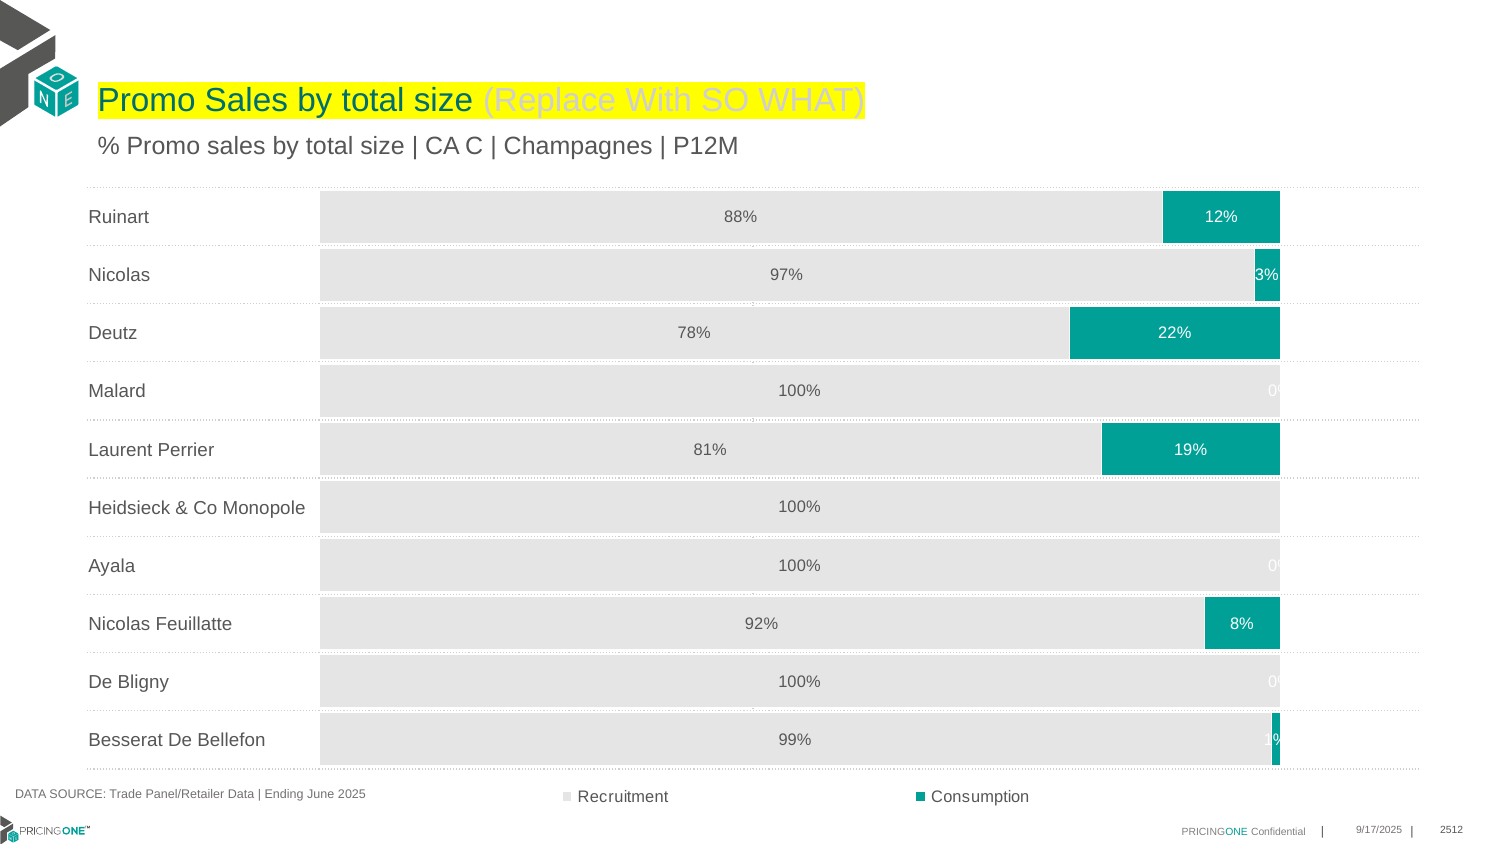

# Promo Sales by total size (Replace With SO WHAT)

% Promo sales by total size | CA C | Champagnes | P12M

### Chart

| Category | Recruitment | Consumption |
|---|---|---|
| Ruinart | 0.8778175211491512 | 0.12218247885084876 |
| Nicolas | 0.9729195302515132 | 0.02708046974848677 |
| Deutz | 0.7808614387992602 | 0.21913856120073982 |
| Malard | 1.0 | 0.0 |
| Laurent Perrier | 0.813982772038464 | 0.18601722796153597 |
| Heidsieck & Co Monopole | 1.0 | 0.0 |
| Ayala | 1.0 | 0.0 |
| Nicolas Feuillatte | 0.9209751436802409 | 0.07902485631975908 |
| De Bligny | 1.0 | 0.0 |
| Besserat De Bellefon | 0.9907980699432085 | 0.009201930056791485 |
| Ruinart |  |
| --- | --- |
| Nicolas |  |
| Deutz |  |
| Malard |  |
| Laurent Perrier |  |
| Heidsieck & Co Monopole | 4 |
| Ayala |  |
| Nicolas Feuillatte |  |
| De Bligny |  |
| Besserat De Bellefon |  |
DATA SOURCE: Trade Panel/Retailer Data | Ending June 2025

9/17/2025
2512